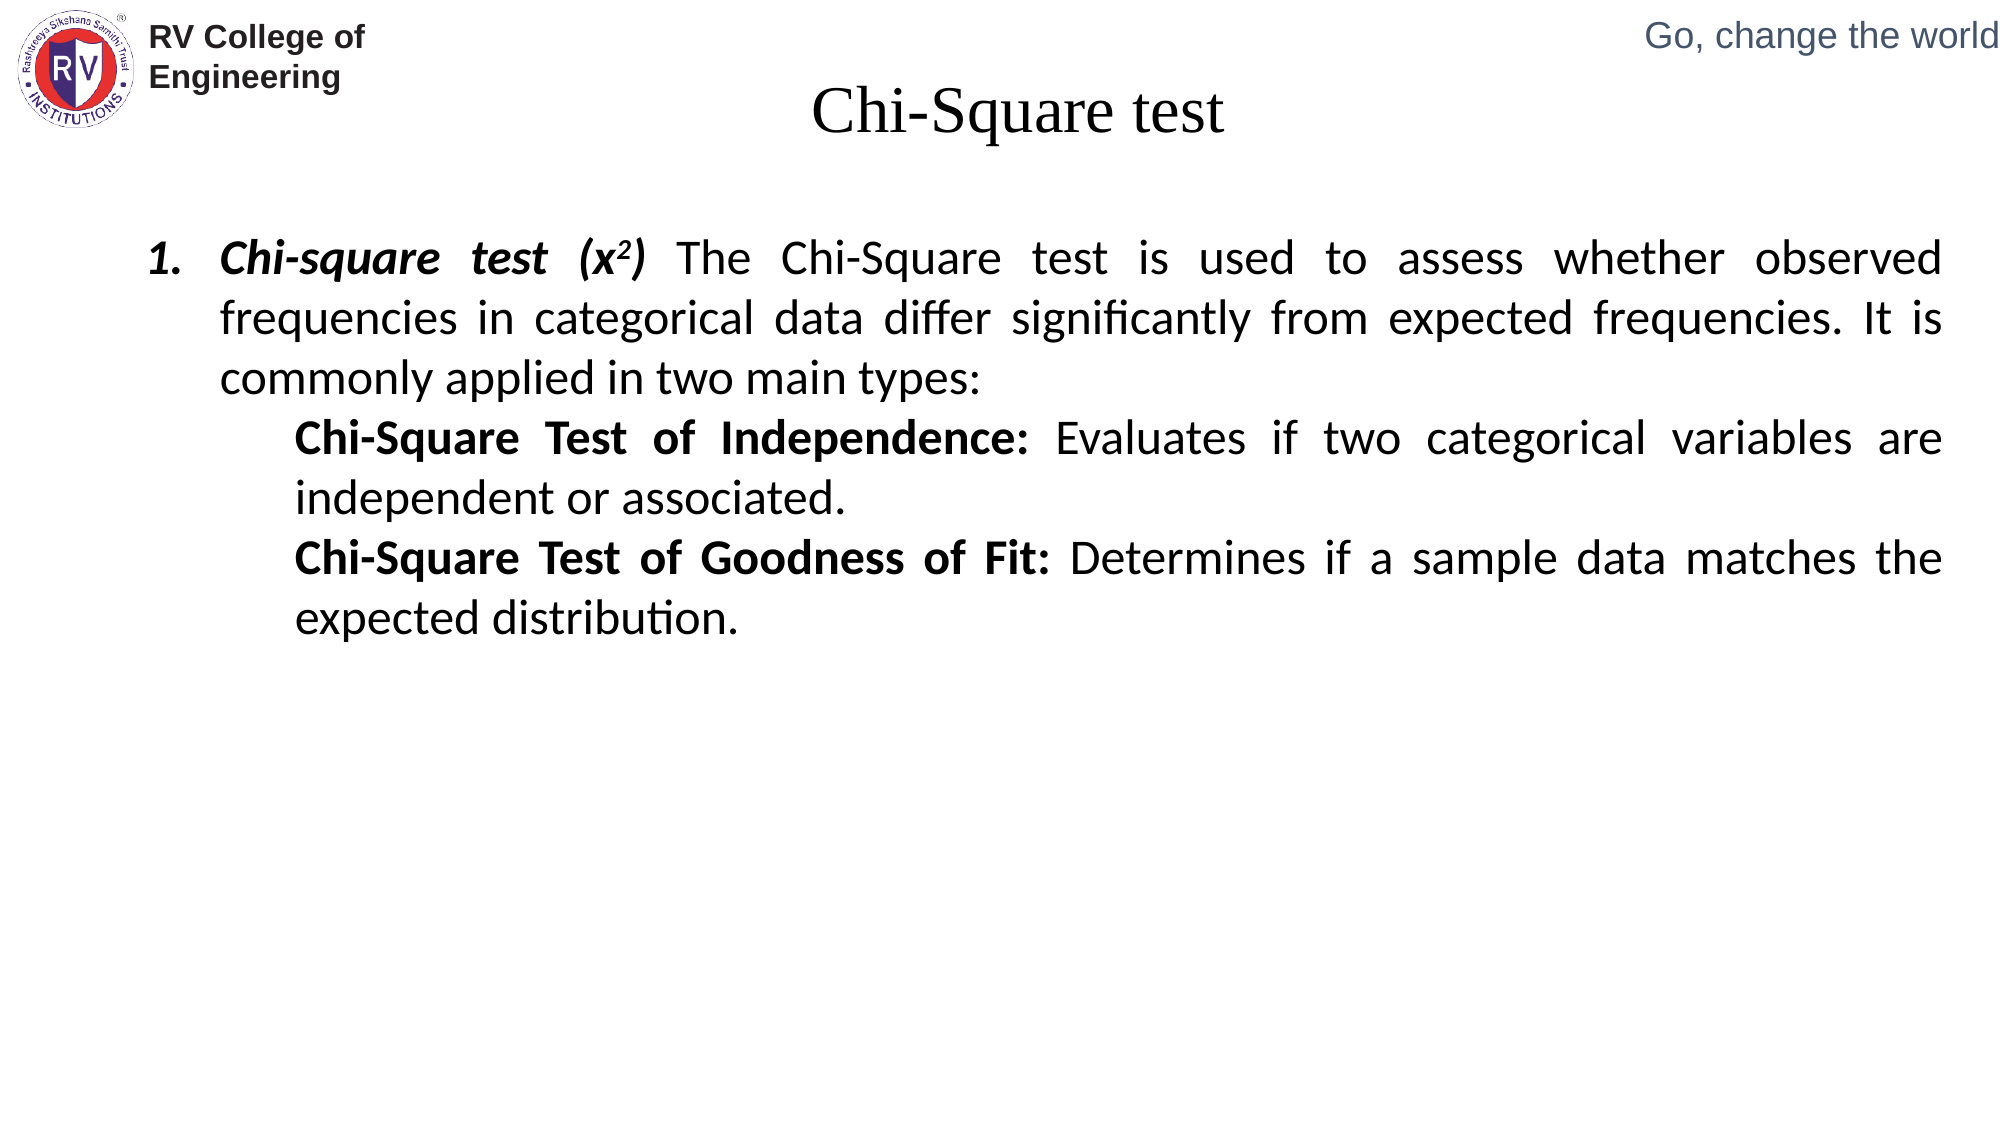

Chi-Square test
Chi-square test (x2) The Chi-Square test is used to assess whether observed frequencies in categorical data differ significantly from expected frequencies. It is commonly applied in two main types:
Chi-Square Test of Independence: Evaluates if two categorical variables are independent or associated.
Chi-Square Test of Goodness of Fit: Determines if a sample data matches the expected distribution.